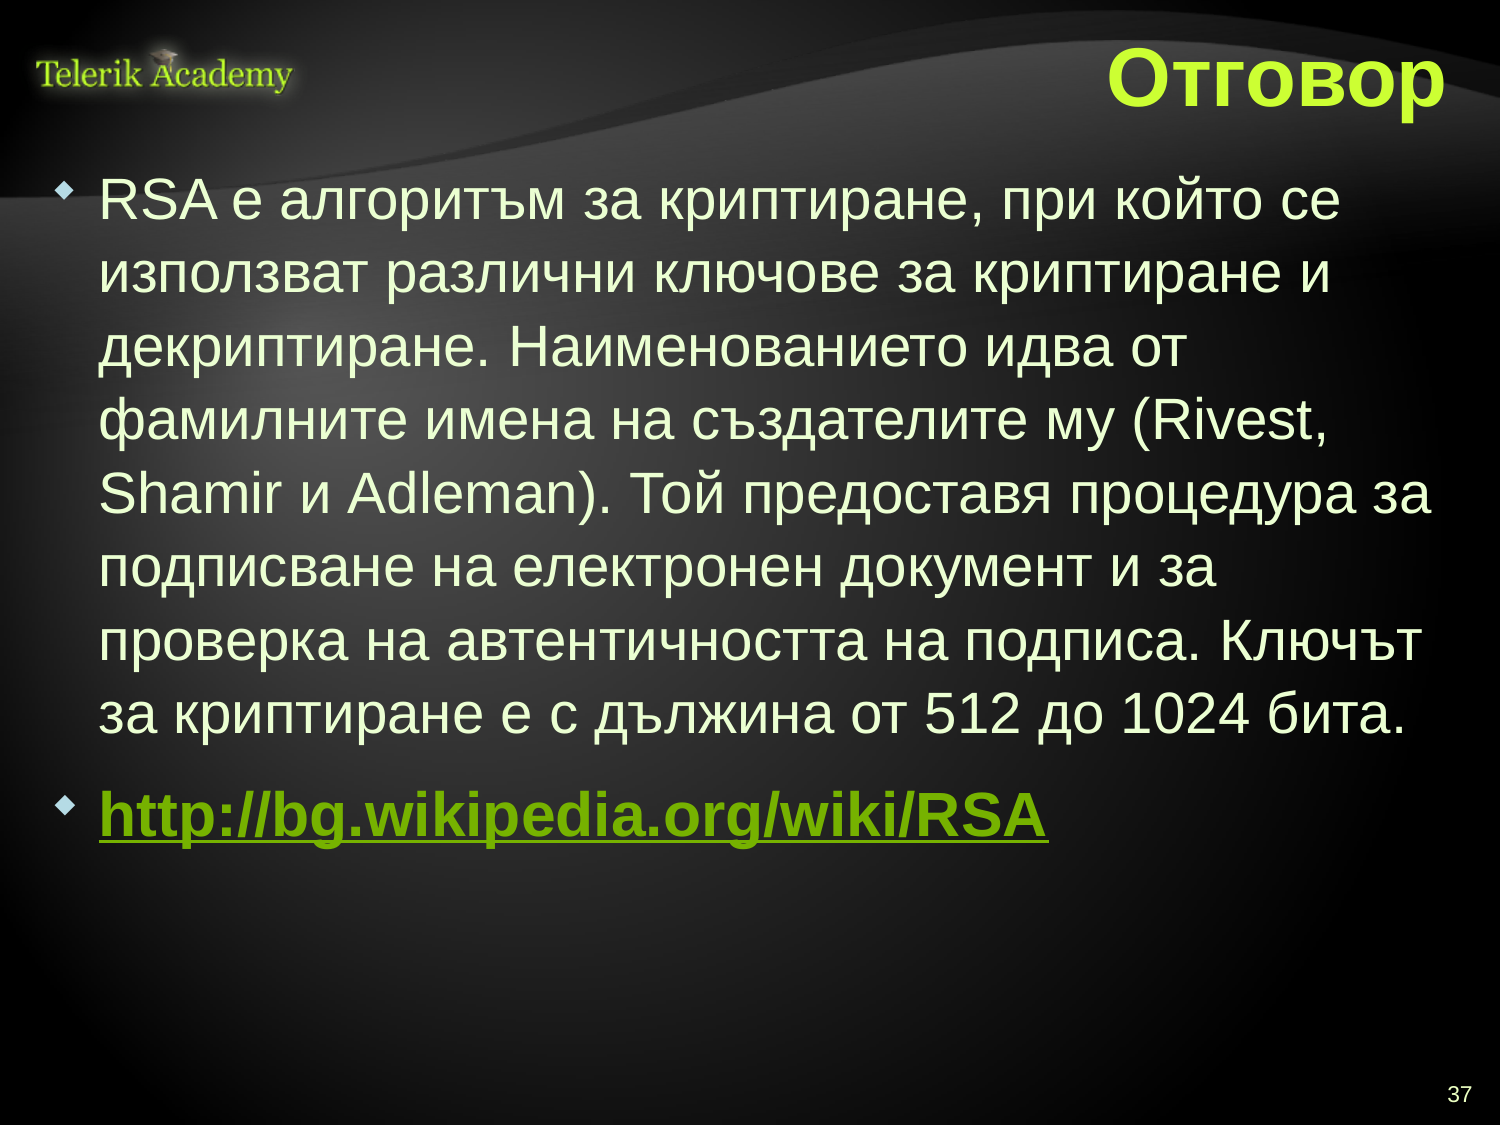

# Отговор
RSA е алгоритъм за криптиране, при който се използват различни ключове за криптиране и декриптиране. Наименованието идва от фамилните имена на създателите му (Rivest, Shamir и Adleman). Той предоставя процедура за подписване на електронен документ и за проверка на автентичността на подписа. Ключът за криптиране е с дължина от 512 до 1024 бита.
http://bg.wikipedia.org/wiki/RSA
37